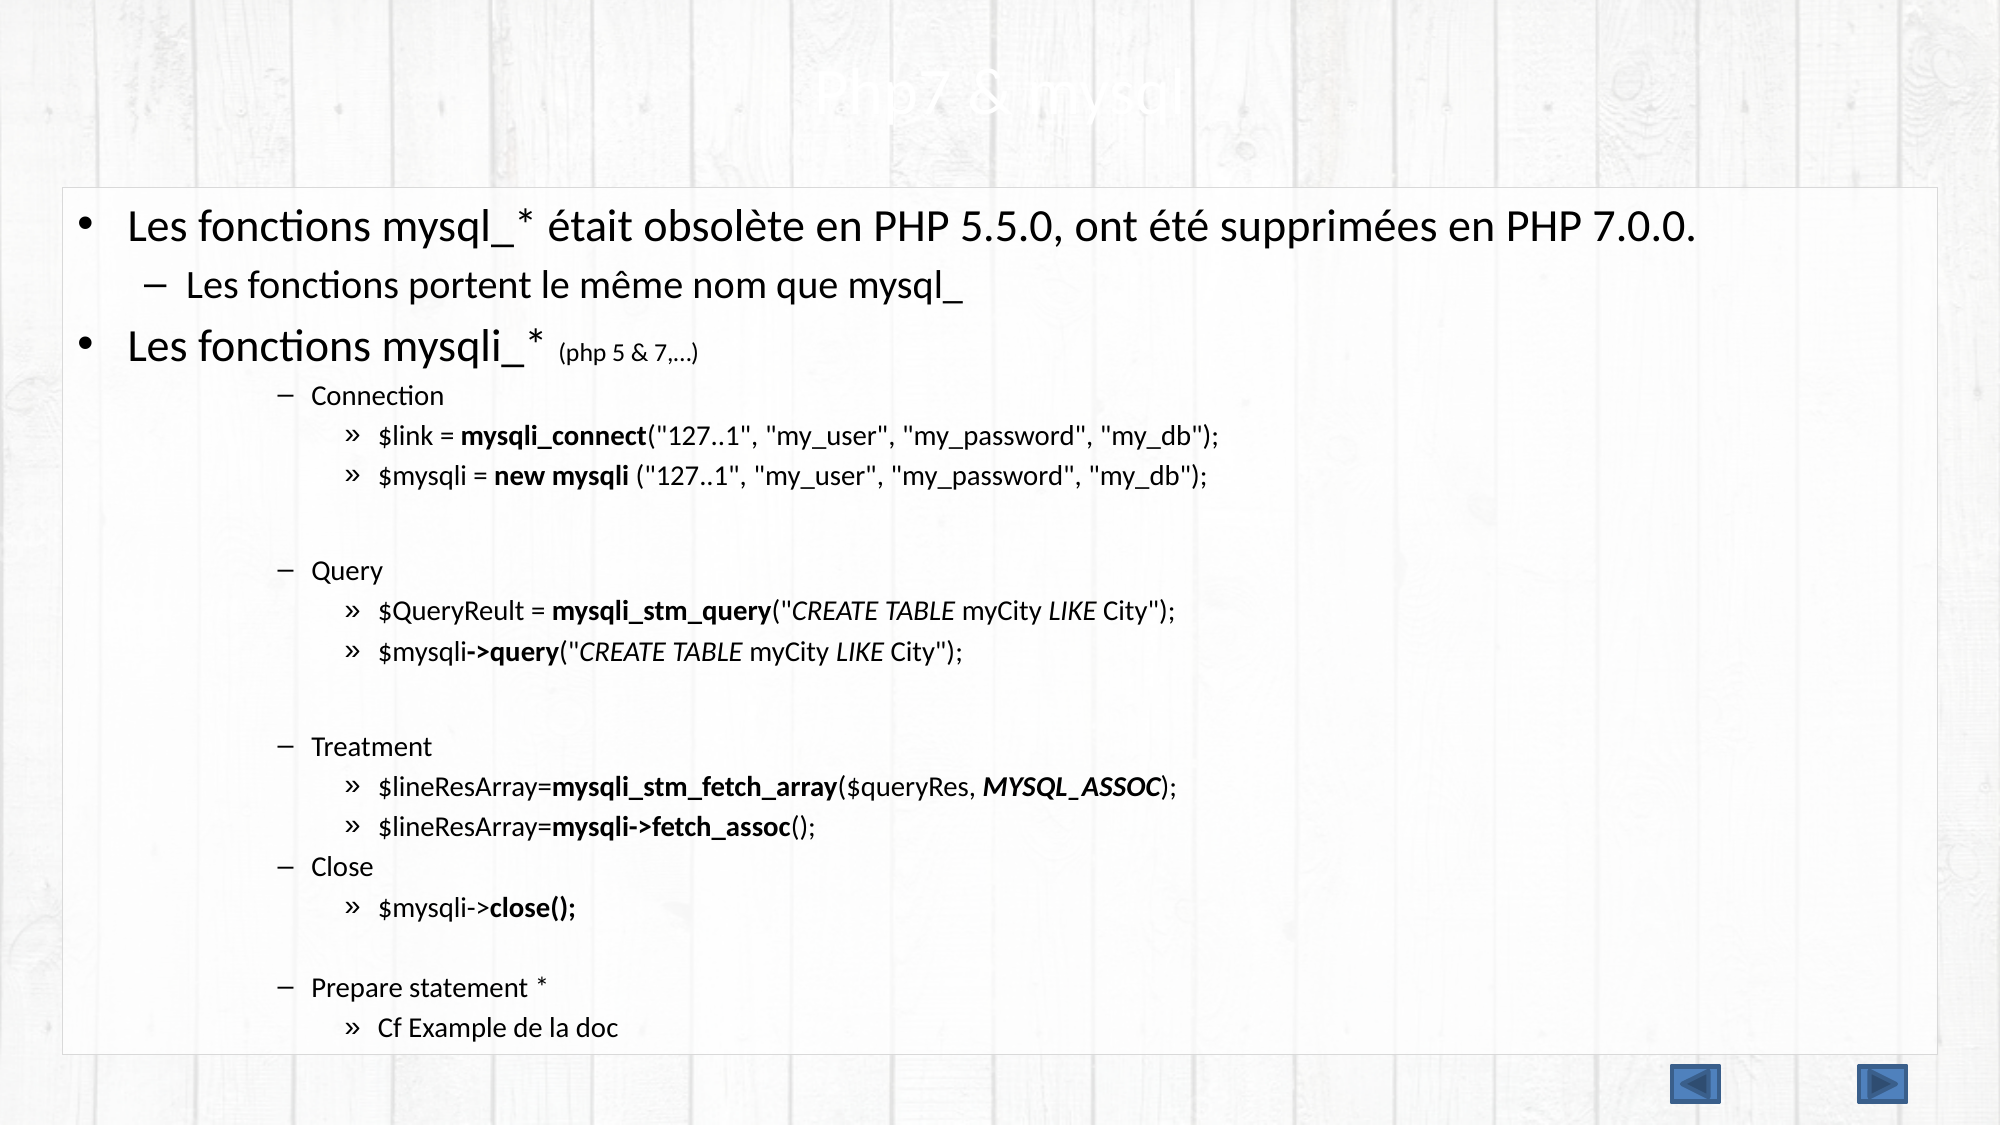

# Php7 & mysql
Les fonctions mysql_* était obsolète en PHP 5.5.0, ont été supprimées en PHP 7.0.0.
Les fonctions portent le même nom que mysql_
Les fonctions mysqli_* (php 5 & 7,…)
Connection
$link = mysqli_connect("127..1", "my_user", "my_password", "my_db");
$mysqli = new mysqli ("127..1", "my_user", "my_password", "my_db");

Query
$QueryReult = mysqli_stm_query("CREATE TABLE myCity LIKE City");
$mysqli->query("CREATE TABLE myCity LIKE City");

Treatment
$lineResArray=mysqli_stm_fetch_array($queryRes, MYSQL_ASSOC);
$lineResArray=mysqli->fetch_assoc();
Close
$mysqli->close();

Prepare statement *
Cf Example de la doc